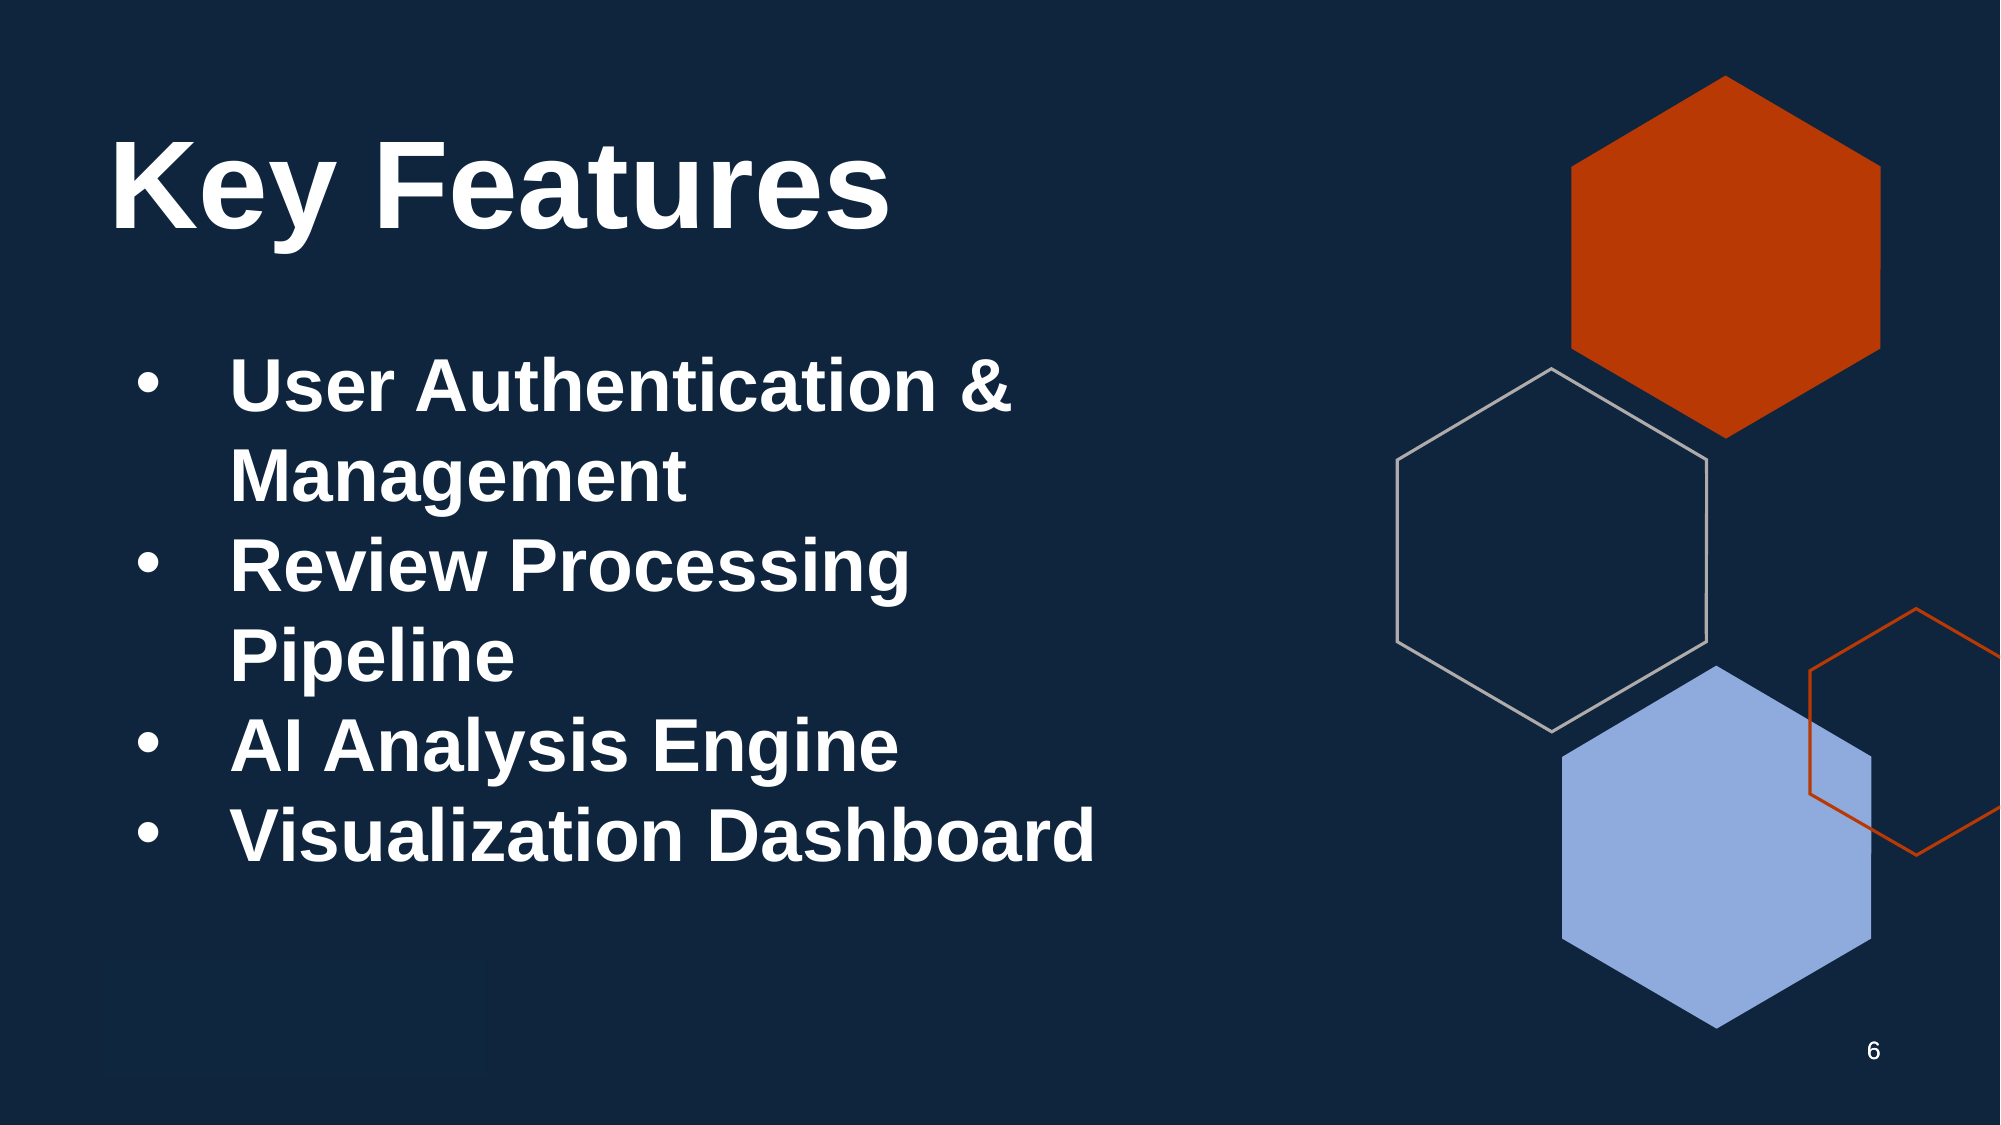

# Key Features
User Authentication & Management
Review Processing Pipeline
AI Analysis Engine
Visualization Dashboard

6
6